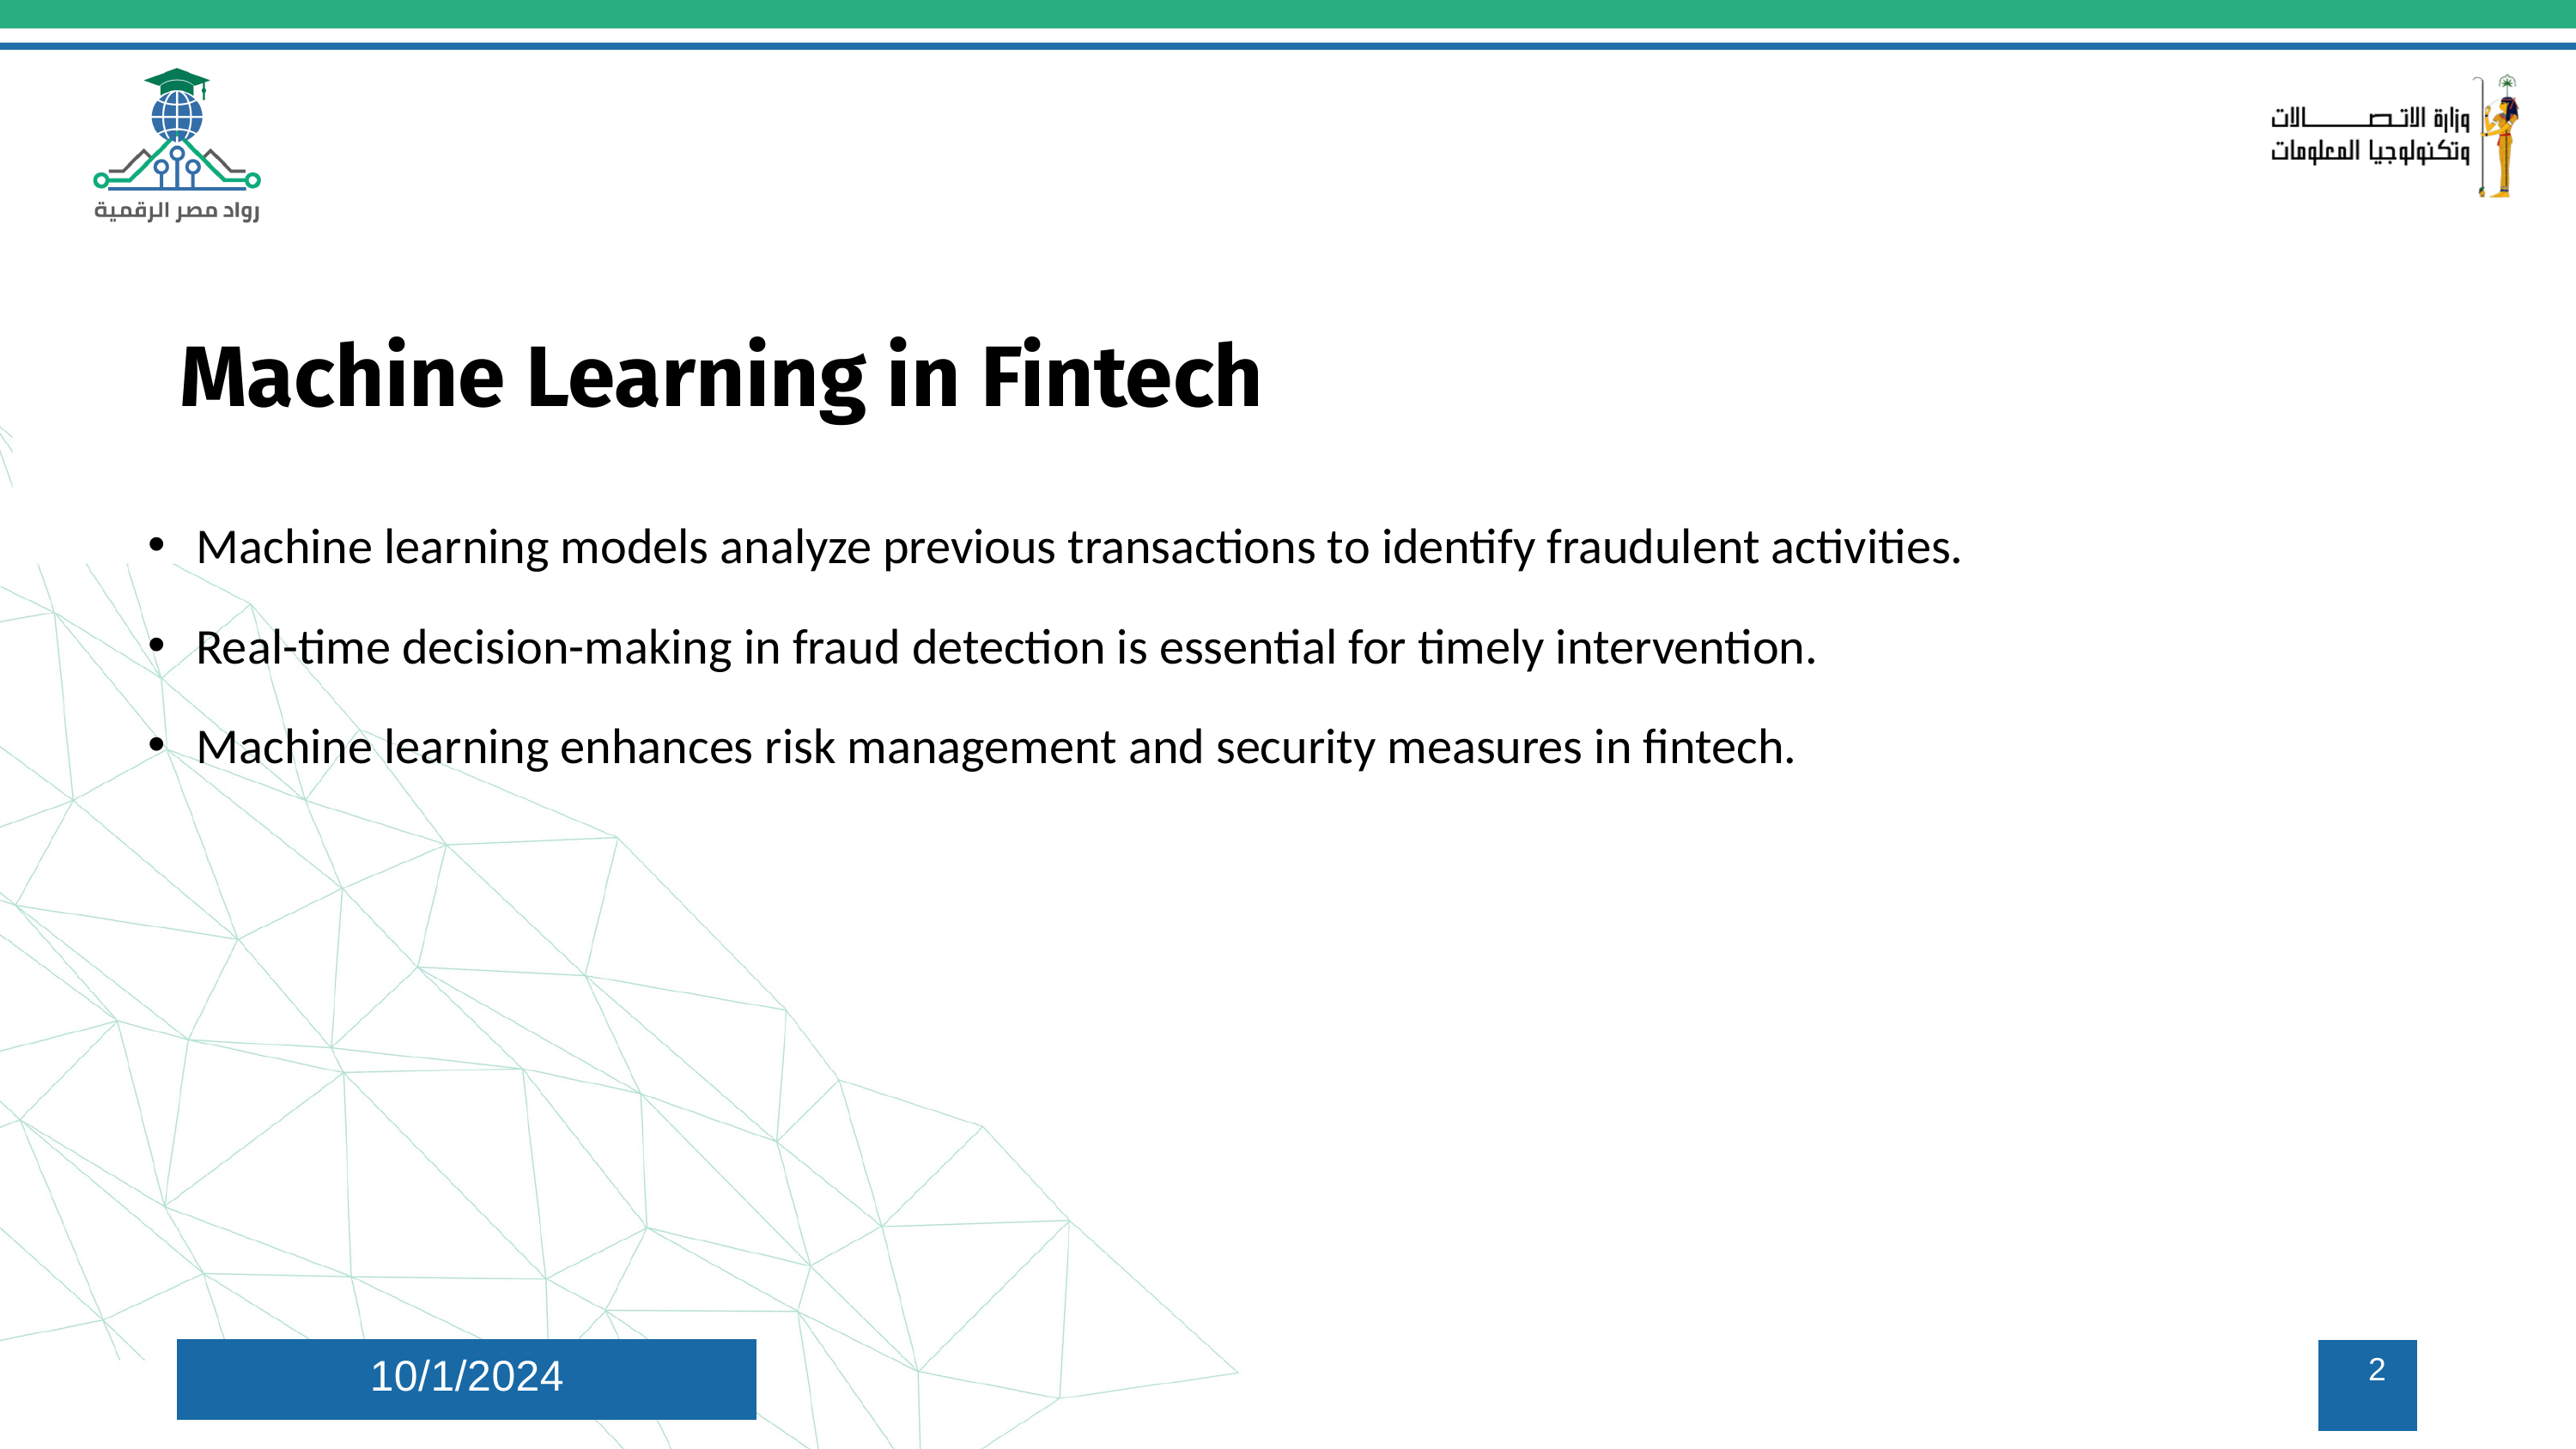

Machine Learning in Fintech
Machine learning models analyze previous transactions to identify fraudulent activities.
Real-time decision-making in fraud detection is essential for timely intervention.
Machine learning enhances risk management and security measures in fintech.
54